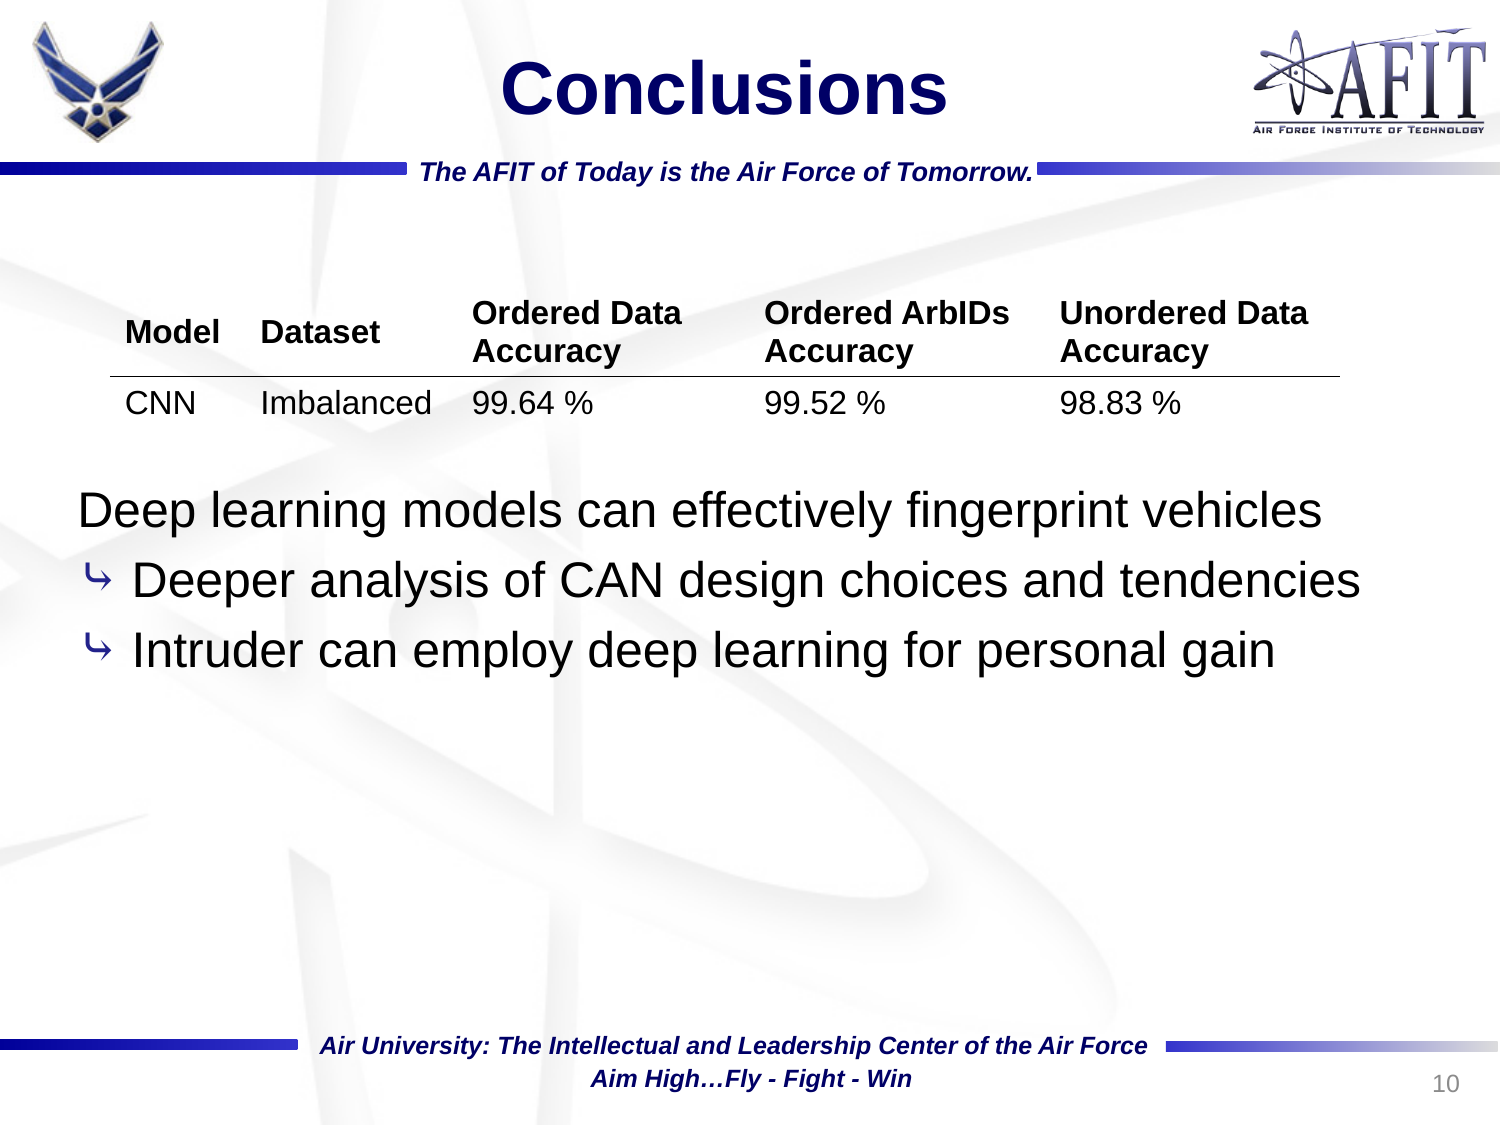

# Conclusions
Deep learning models can effectively fingerprint vehicles
Deeper analysis of CAN design choices and tendencies
Intruder can employ deep learning for personal gain

| Model | Dataset | Ordered Data Accuracy | Ordered ArbIDs Accuracy | Unordered Data Accuracy |
| --- | --- | --- | --- | --- |
| CNN | Imbalanced | 99.64 % | 99.52 % | 98.83 % |
10